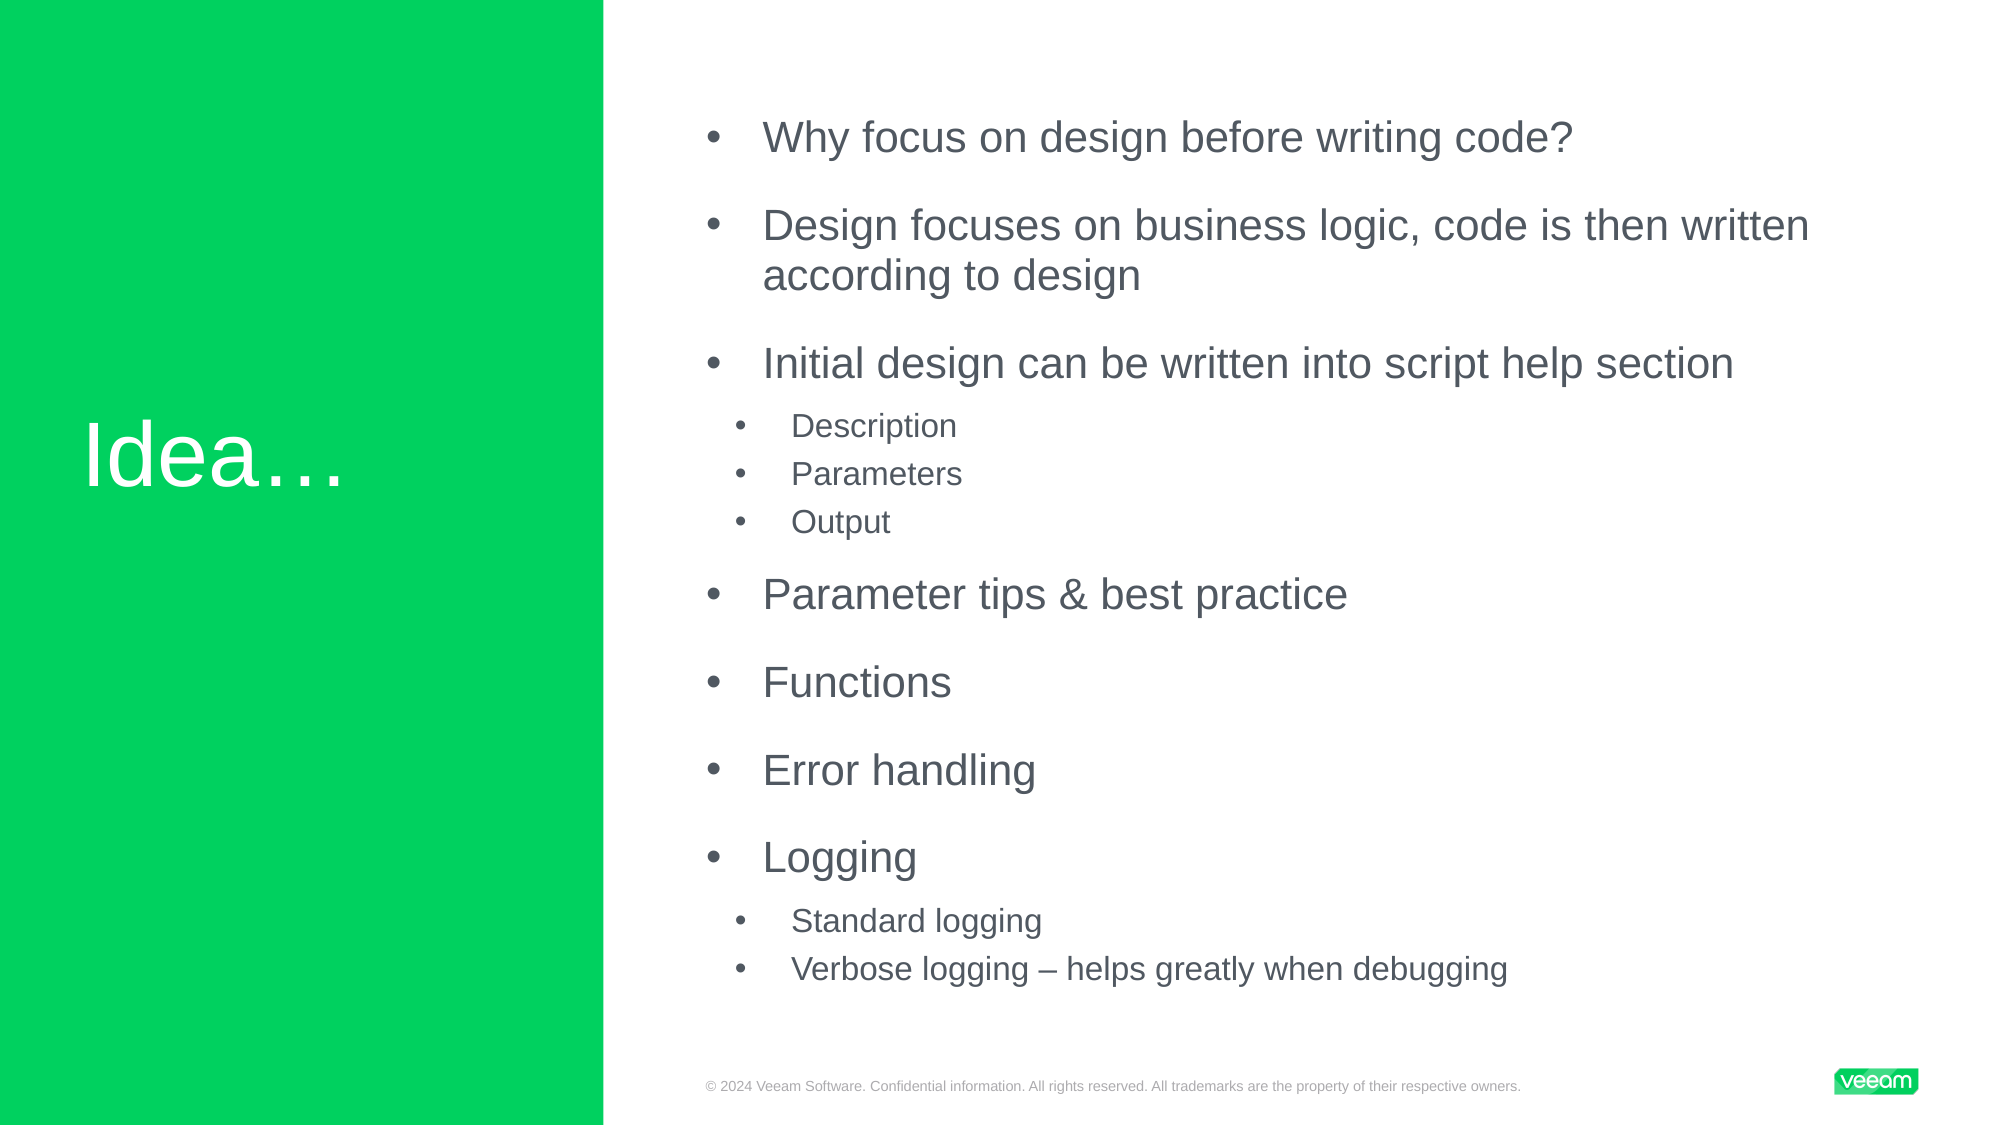

Why focus on design before writing code?
Design focuses on business logic, code is then written according to design
Initial design can be written into script help section
Description
Parameters
Output
Parameter tips & best practice
Functions
Error handling
Logging
Standard logging
Verbose logging – helps greatly when debugging
# Idea…